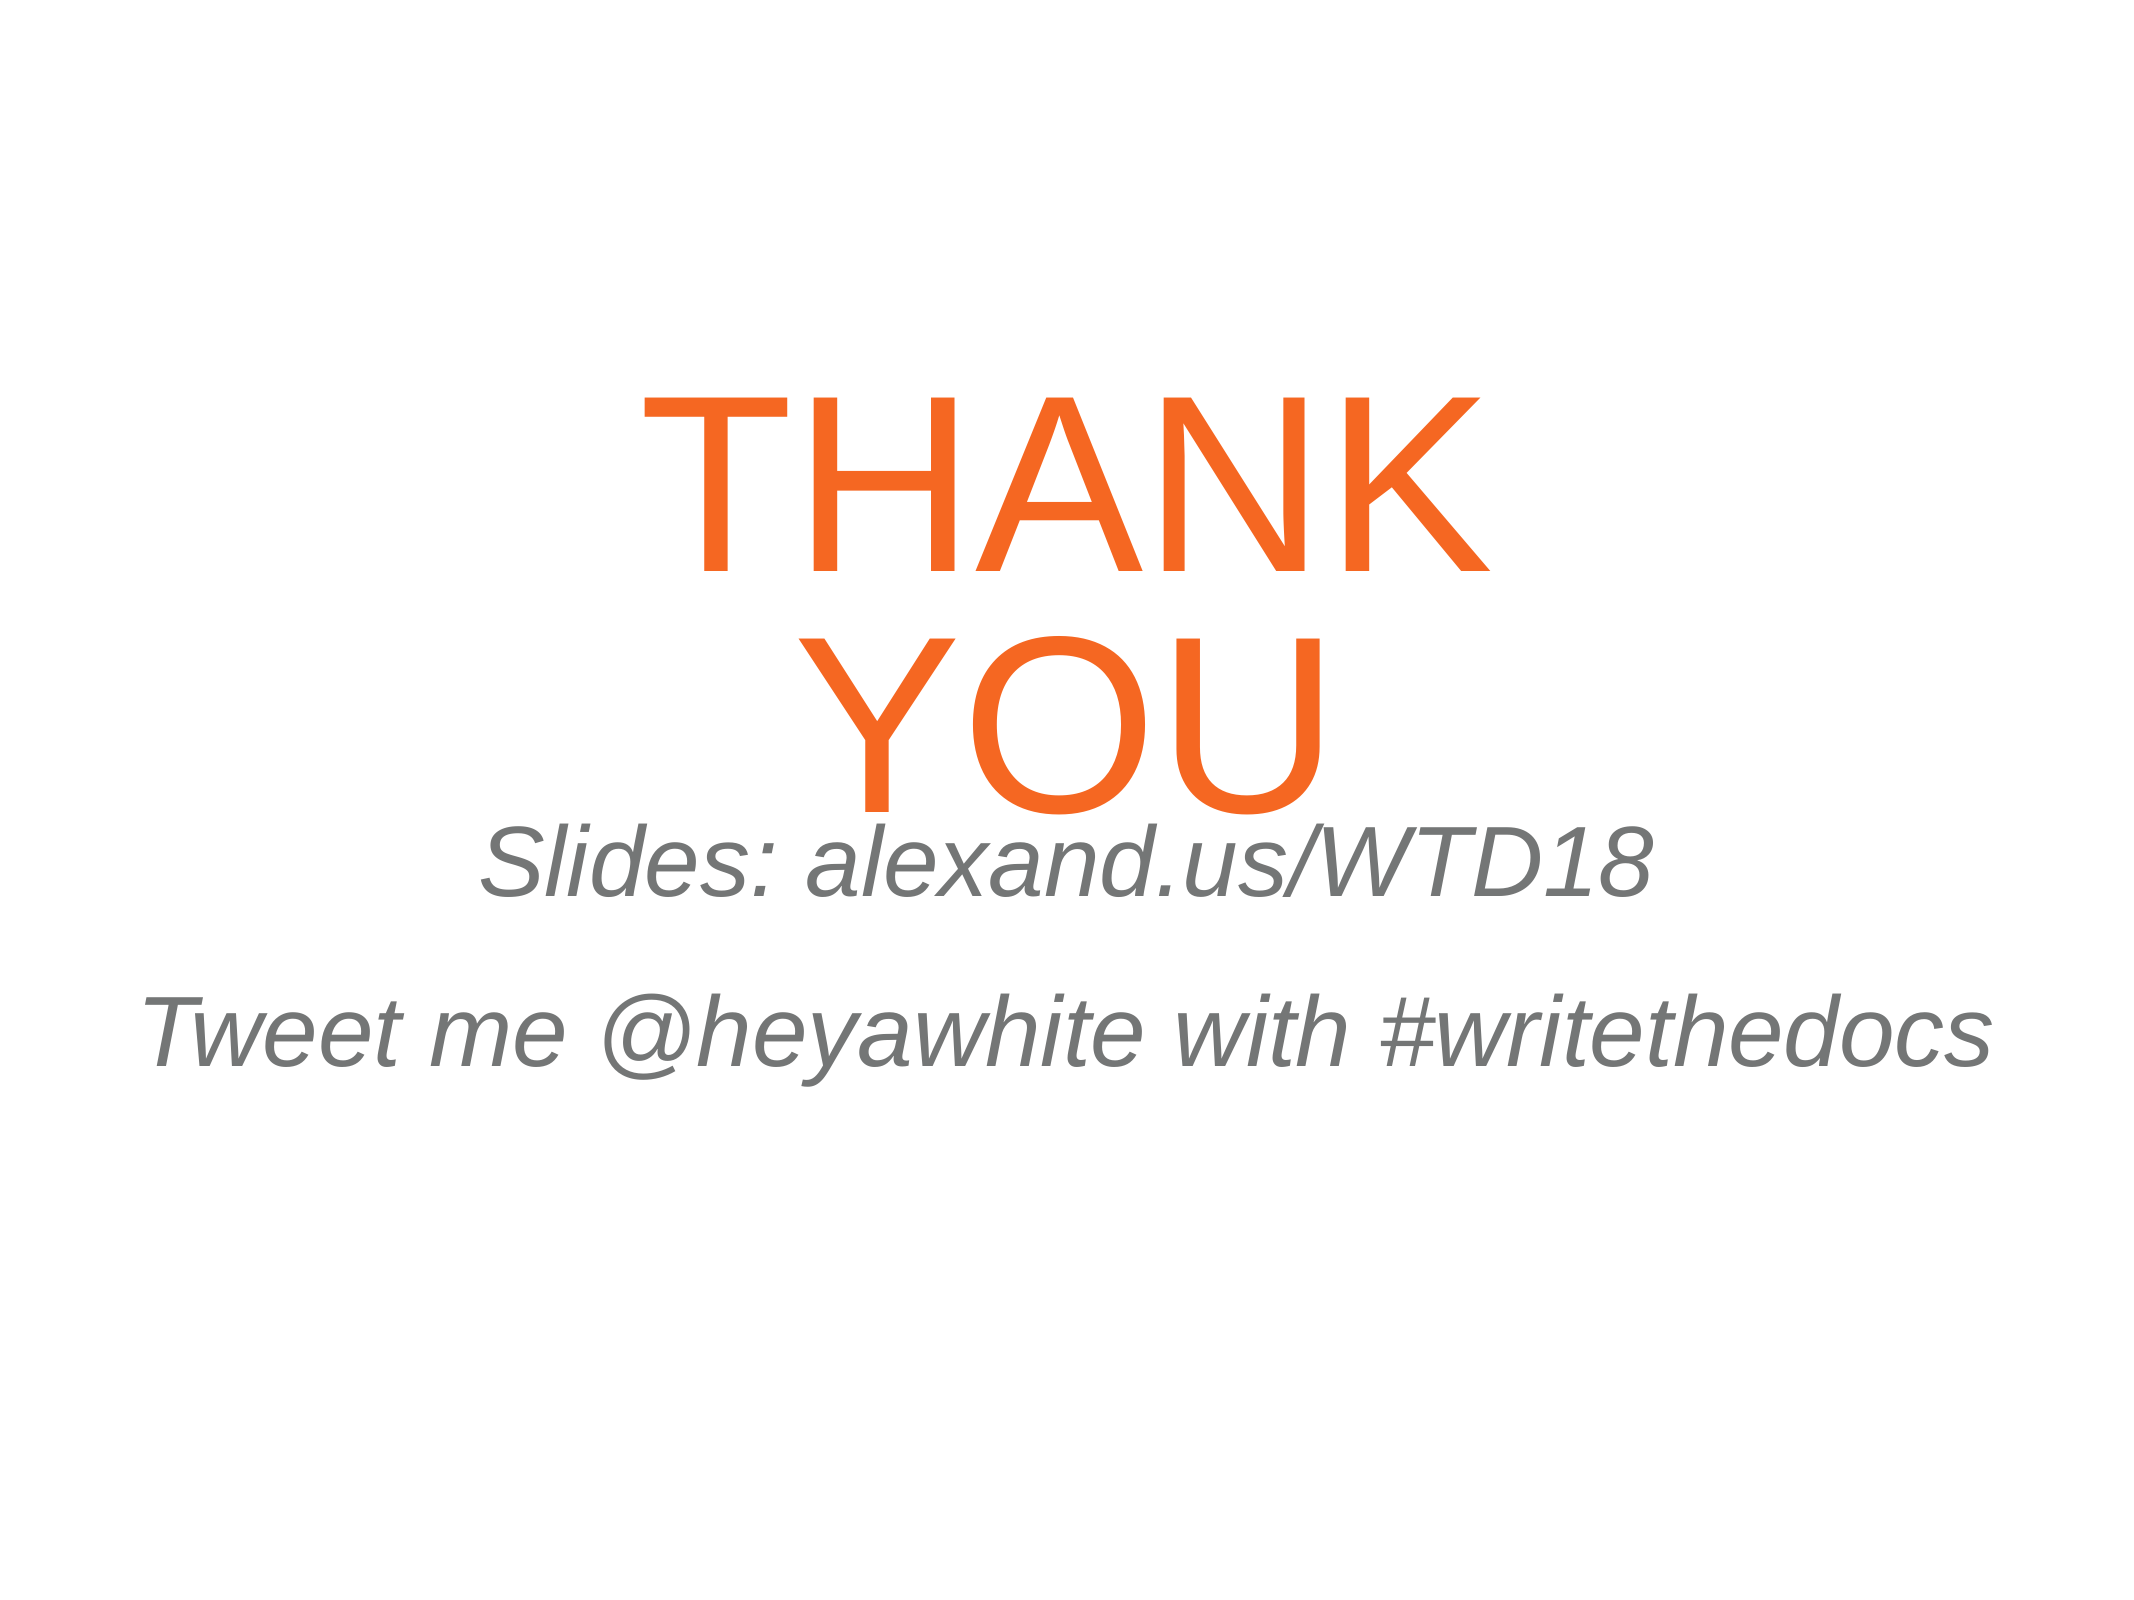

# thank you
Slides: alexand.us/WTD18

Tweet me @heyawhite with #writethedocs